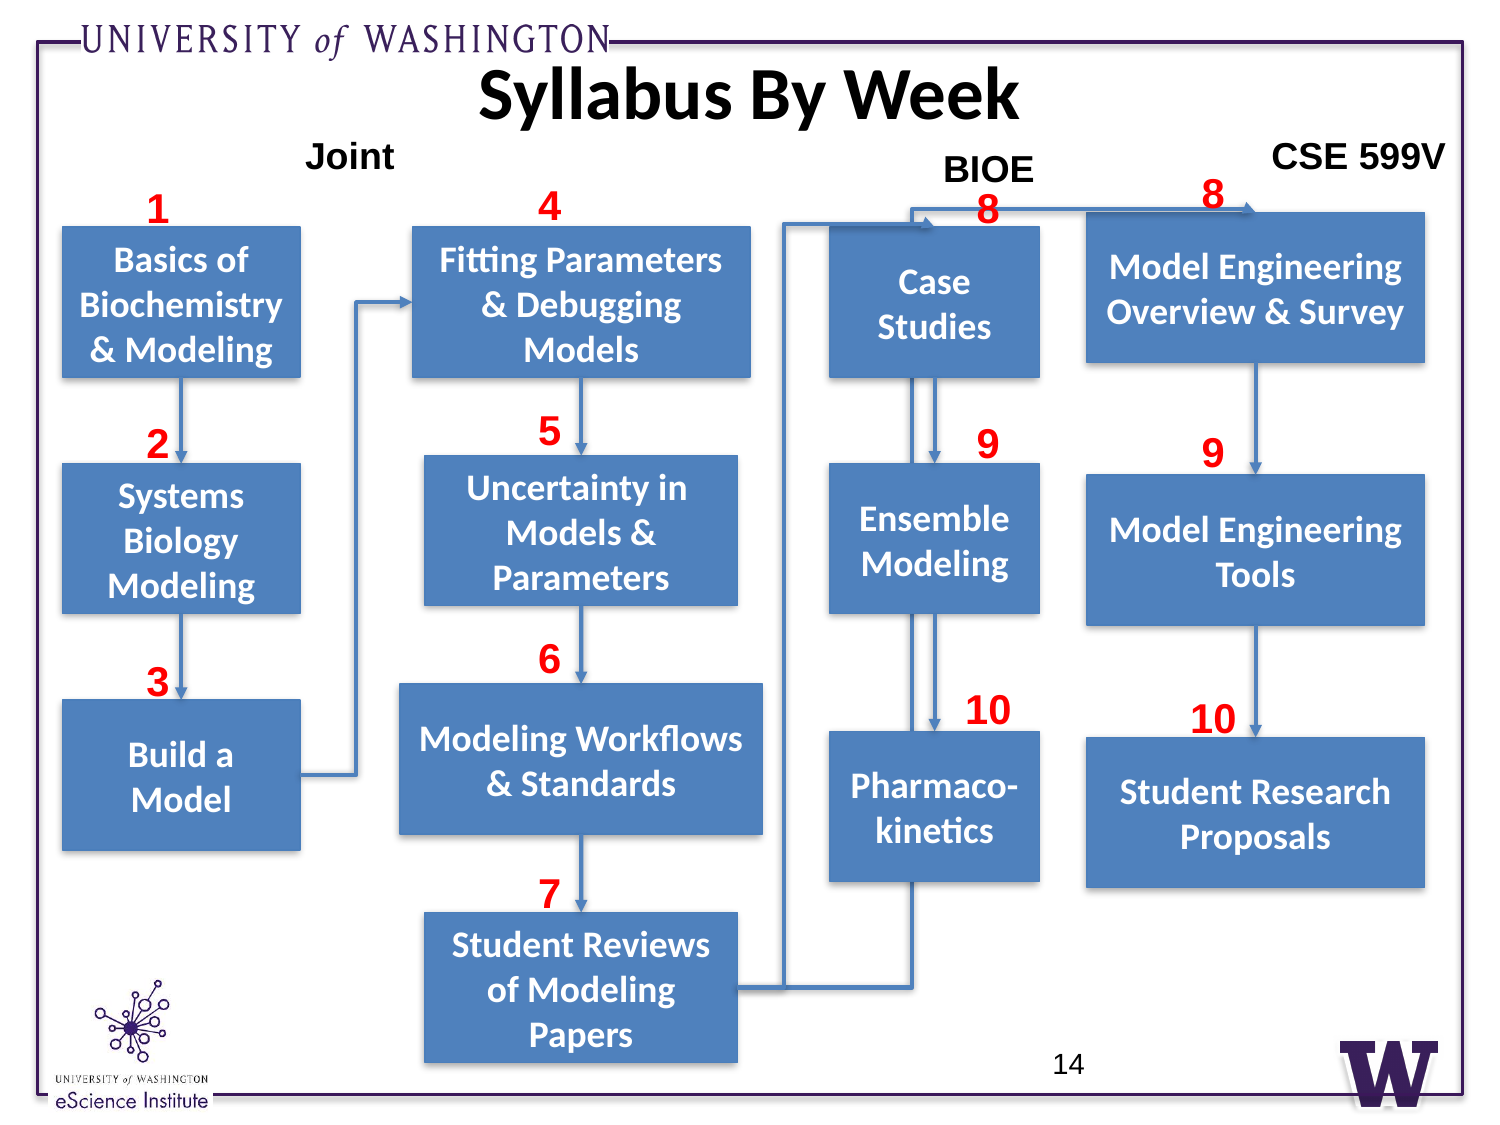

# Syllabus By Week
Joint
CSE 599V
BIOE
8
4
1
8
Model Engineering Overview & Survey
Basics of Biochemistry & Modeling
Fitting Parameters & Debugging Models
Case Studies
5
2
9
9
Uncertainty in  Models & Parameters
Systems Biology Modeling
Ensemble Modeling
Model Engineering Tools
6
3
10
Modeling Workflows & Standards
10
Build a Model
Pharmaco- kinetics
Student Research Proposals
7
Student Reviews of Modeling Papers
14